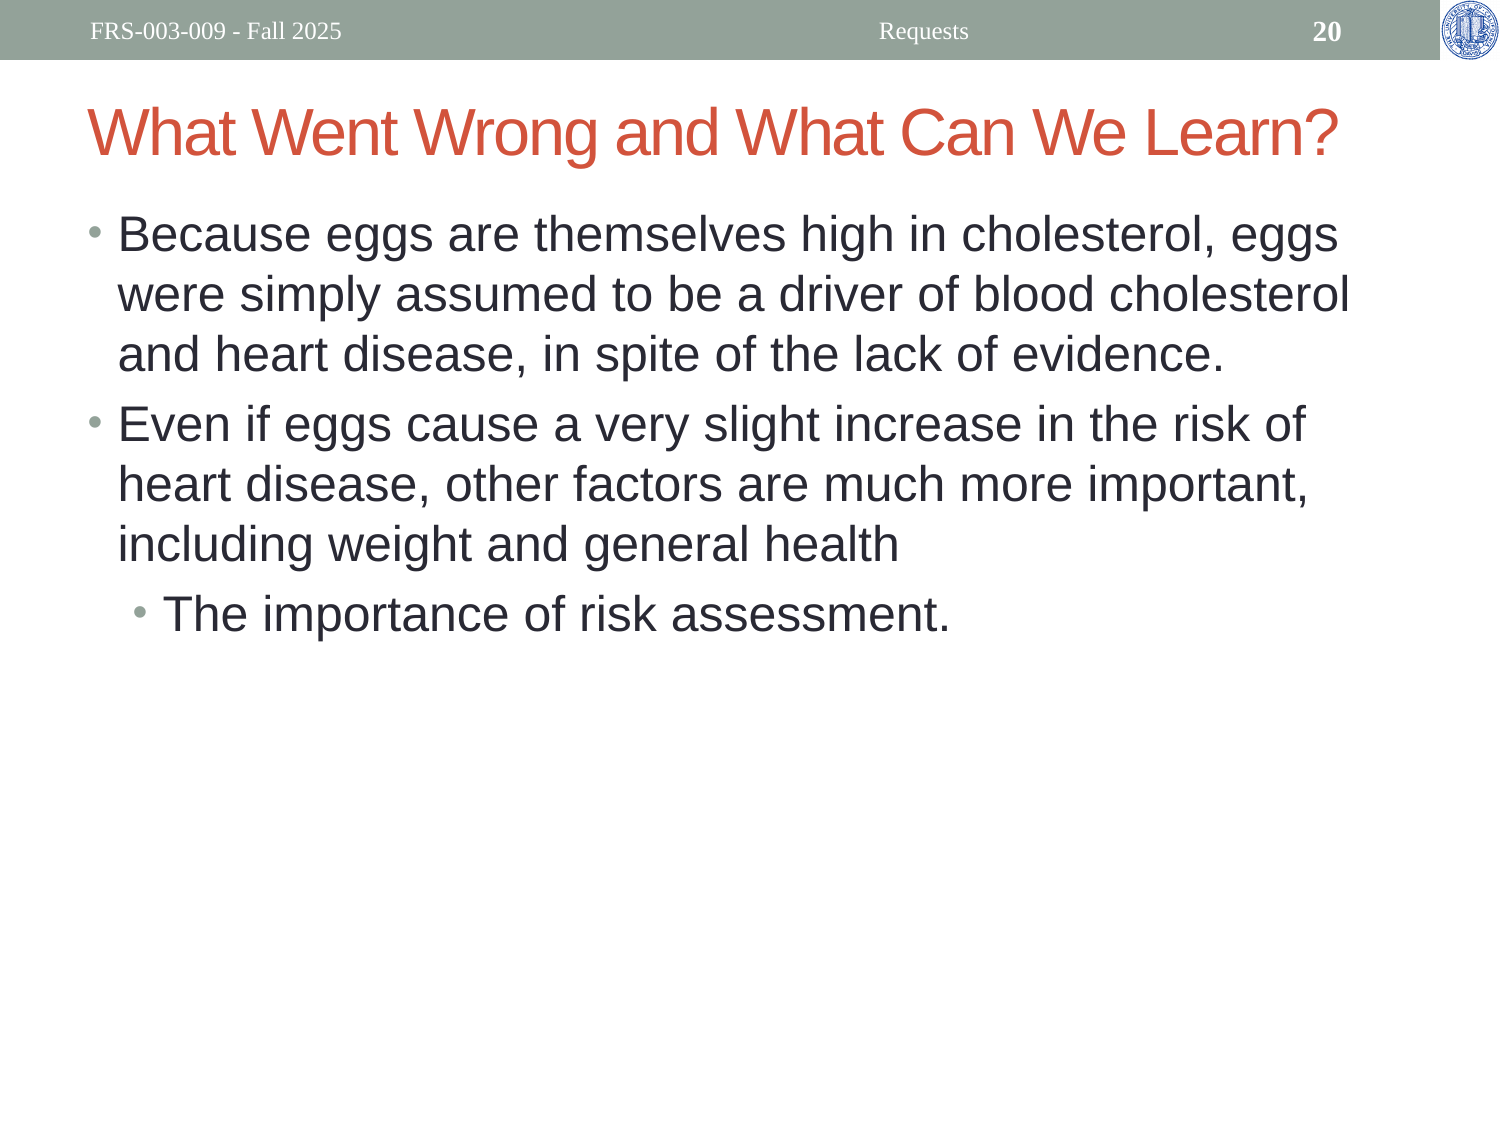

FRS-003-009 - Fall 2025
Requests
20
# What Went Wrong and What Can We Learn?
Because eggs are themselves high in cholesterol, eggs were simply assumed to be a driver of blood cholesterol and heart disease, in spite of the lack of evidence.
Even if eggs cause a very slight increase in the risk of heart disease, other factors are much more important, including weight and general health
The importance of risk assessment.